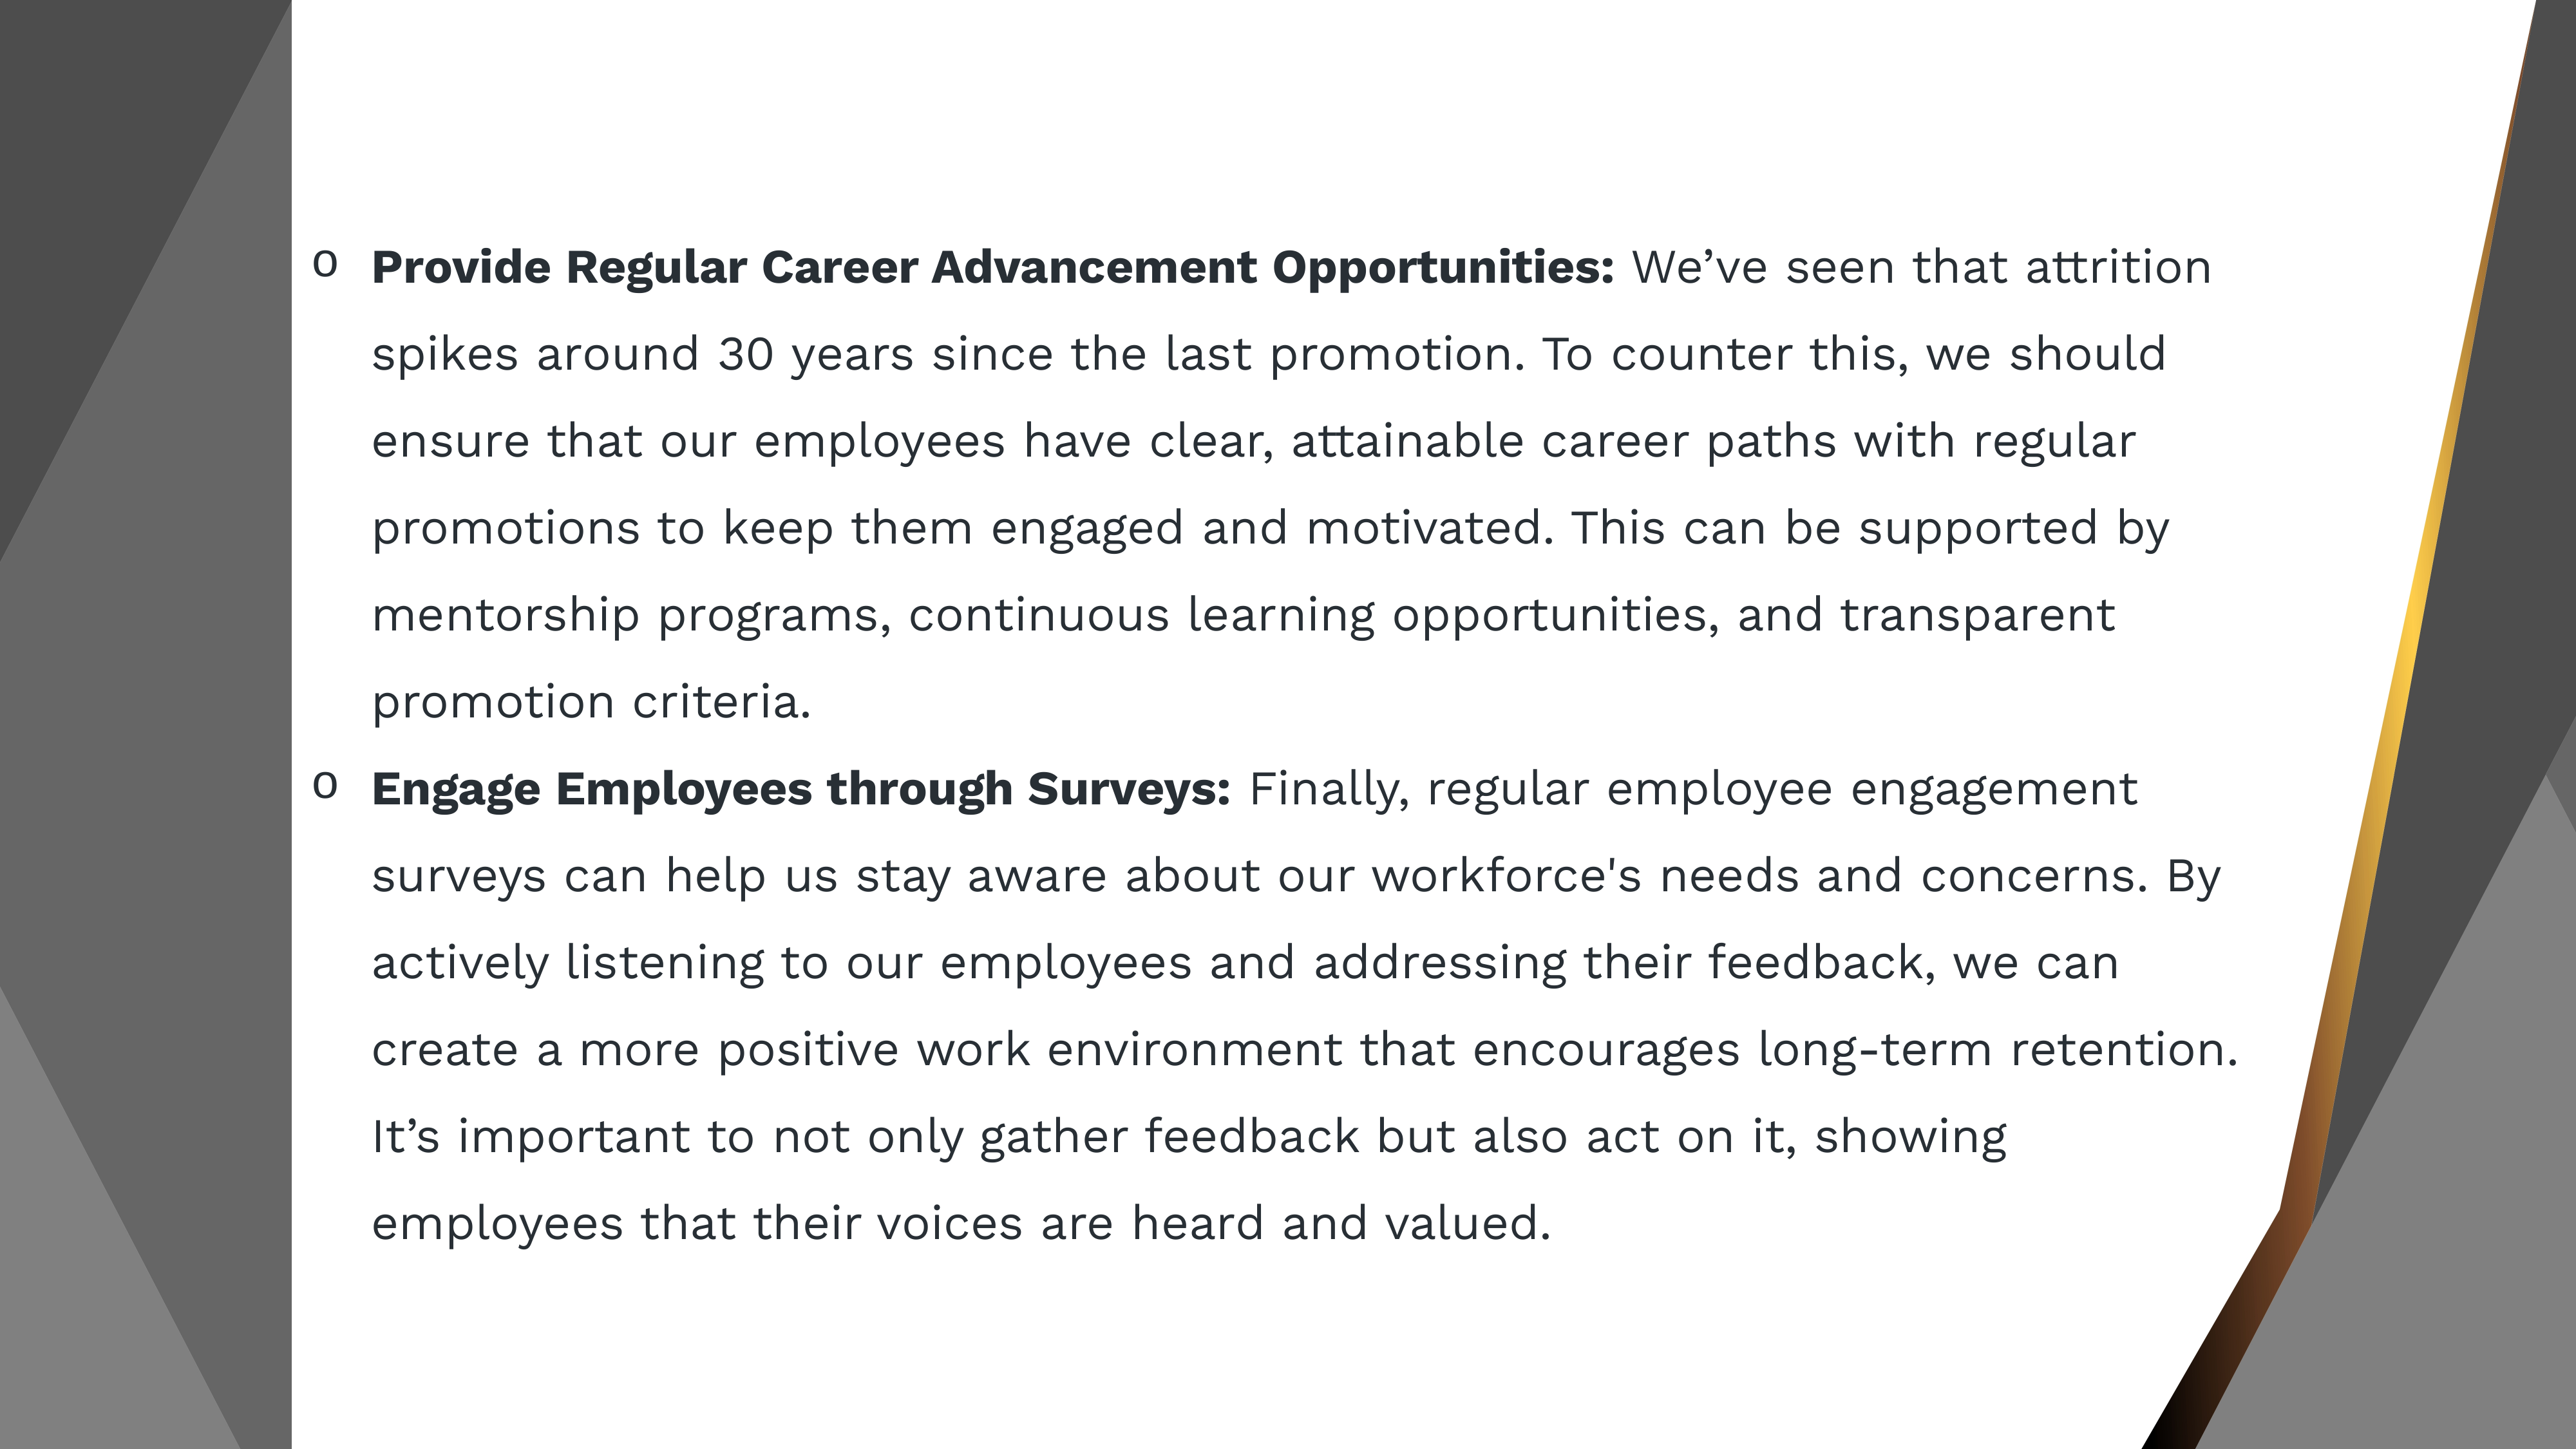

Provide Regular Career Advancement Opportunities: We’ve seen that attrition spikes around 30 years since the last promotion. To counter this, we should ensure that our employees have clear, attainable career paths with regular promotions to keep them engaged and motivated. This can be supported by mentorship programs, continuous learning opportunities, and transparent promotion criteria.
Engage Employees through Surveys: Finally, regular employee engagement surveys can help us stay aware about our workforce's needs and concerns. By actively listening to our employees and addressing their feedback, we can create a more positive work environment that encourages long-term retention. It’s important to not only gather feedback but also act on it, showing employees that their voices are heard and valued.